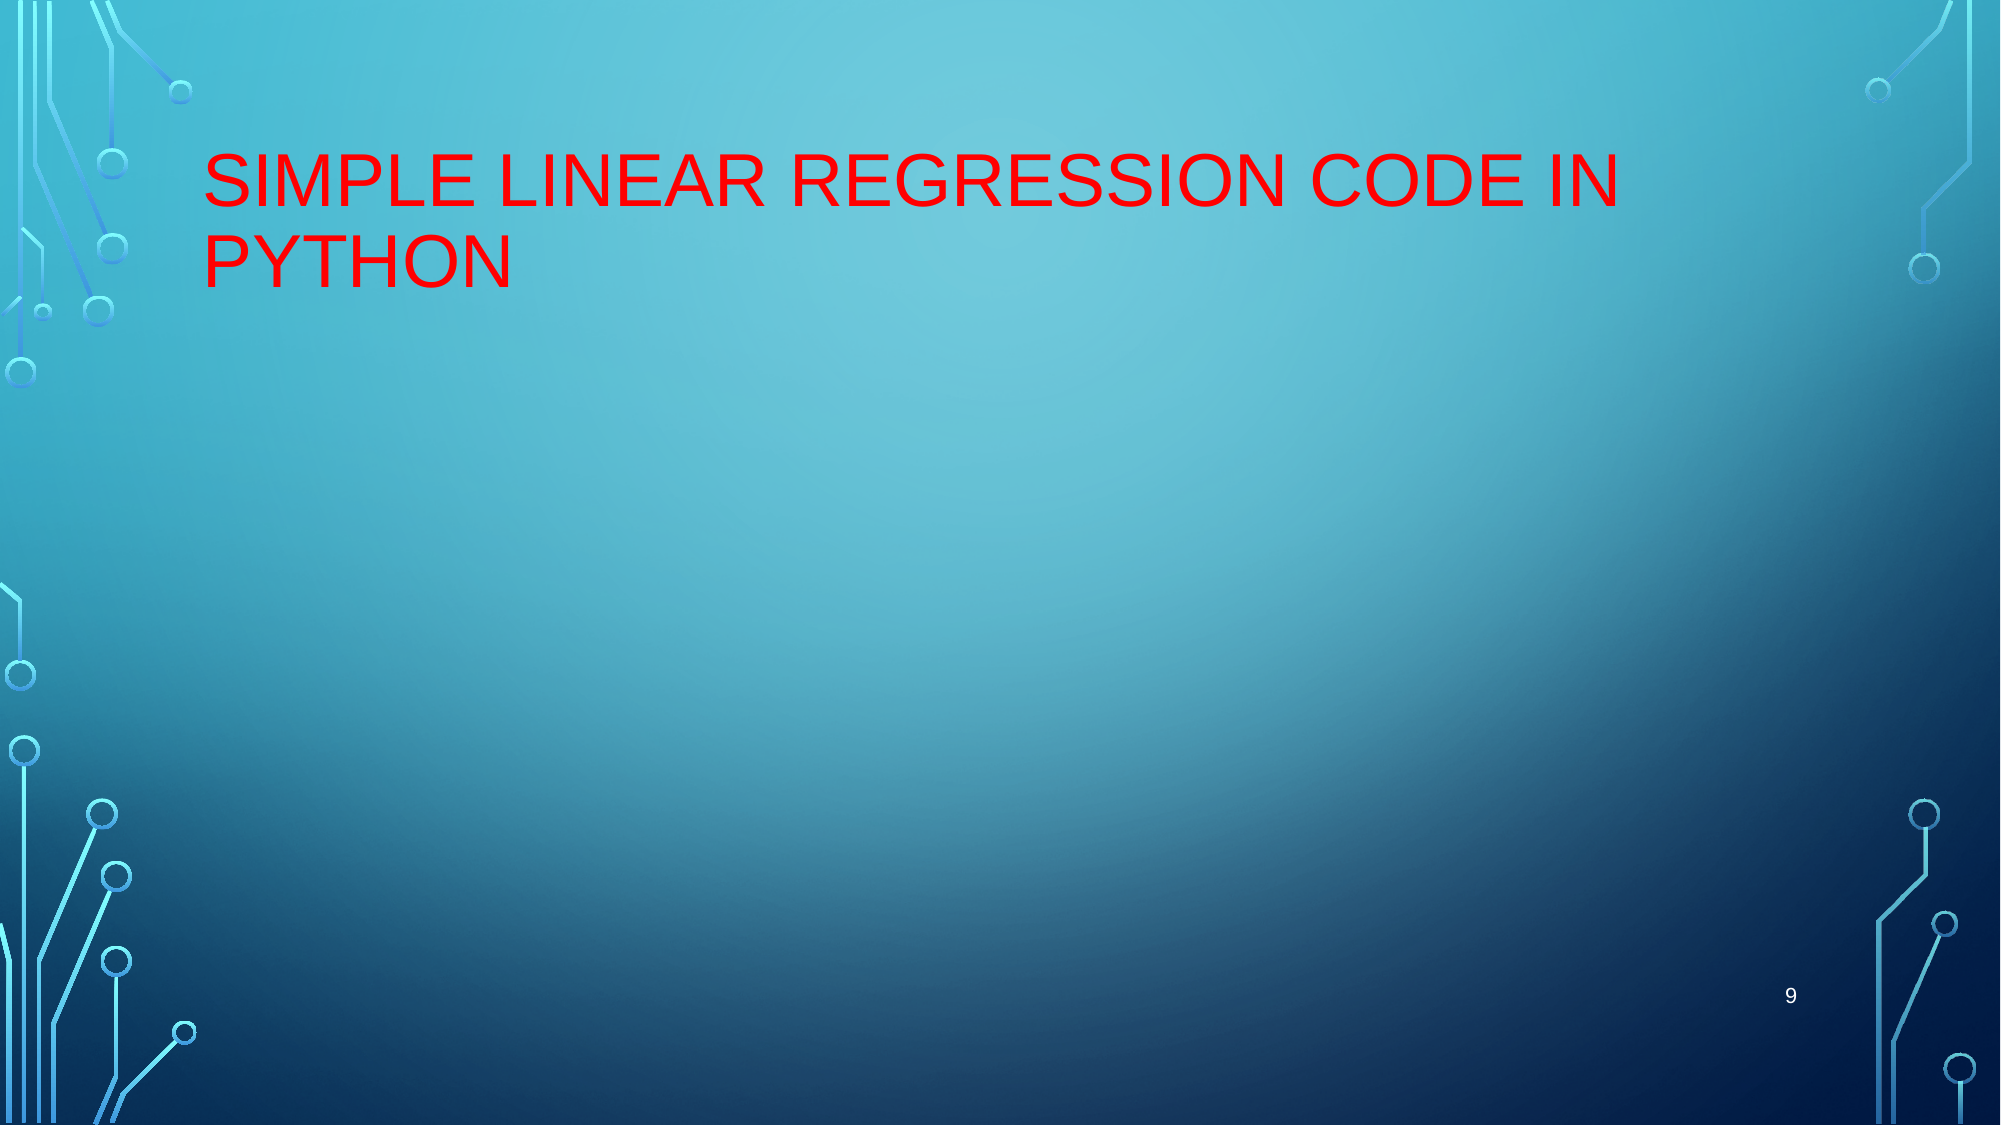

# Simple Linear Regression Code in Python
9